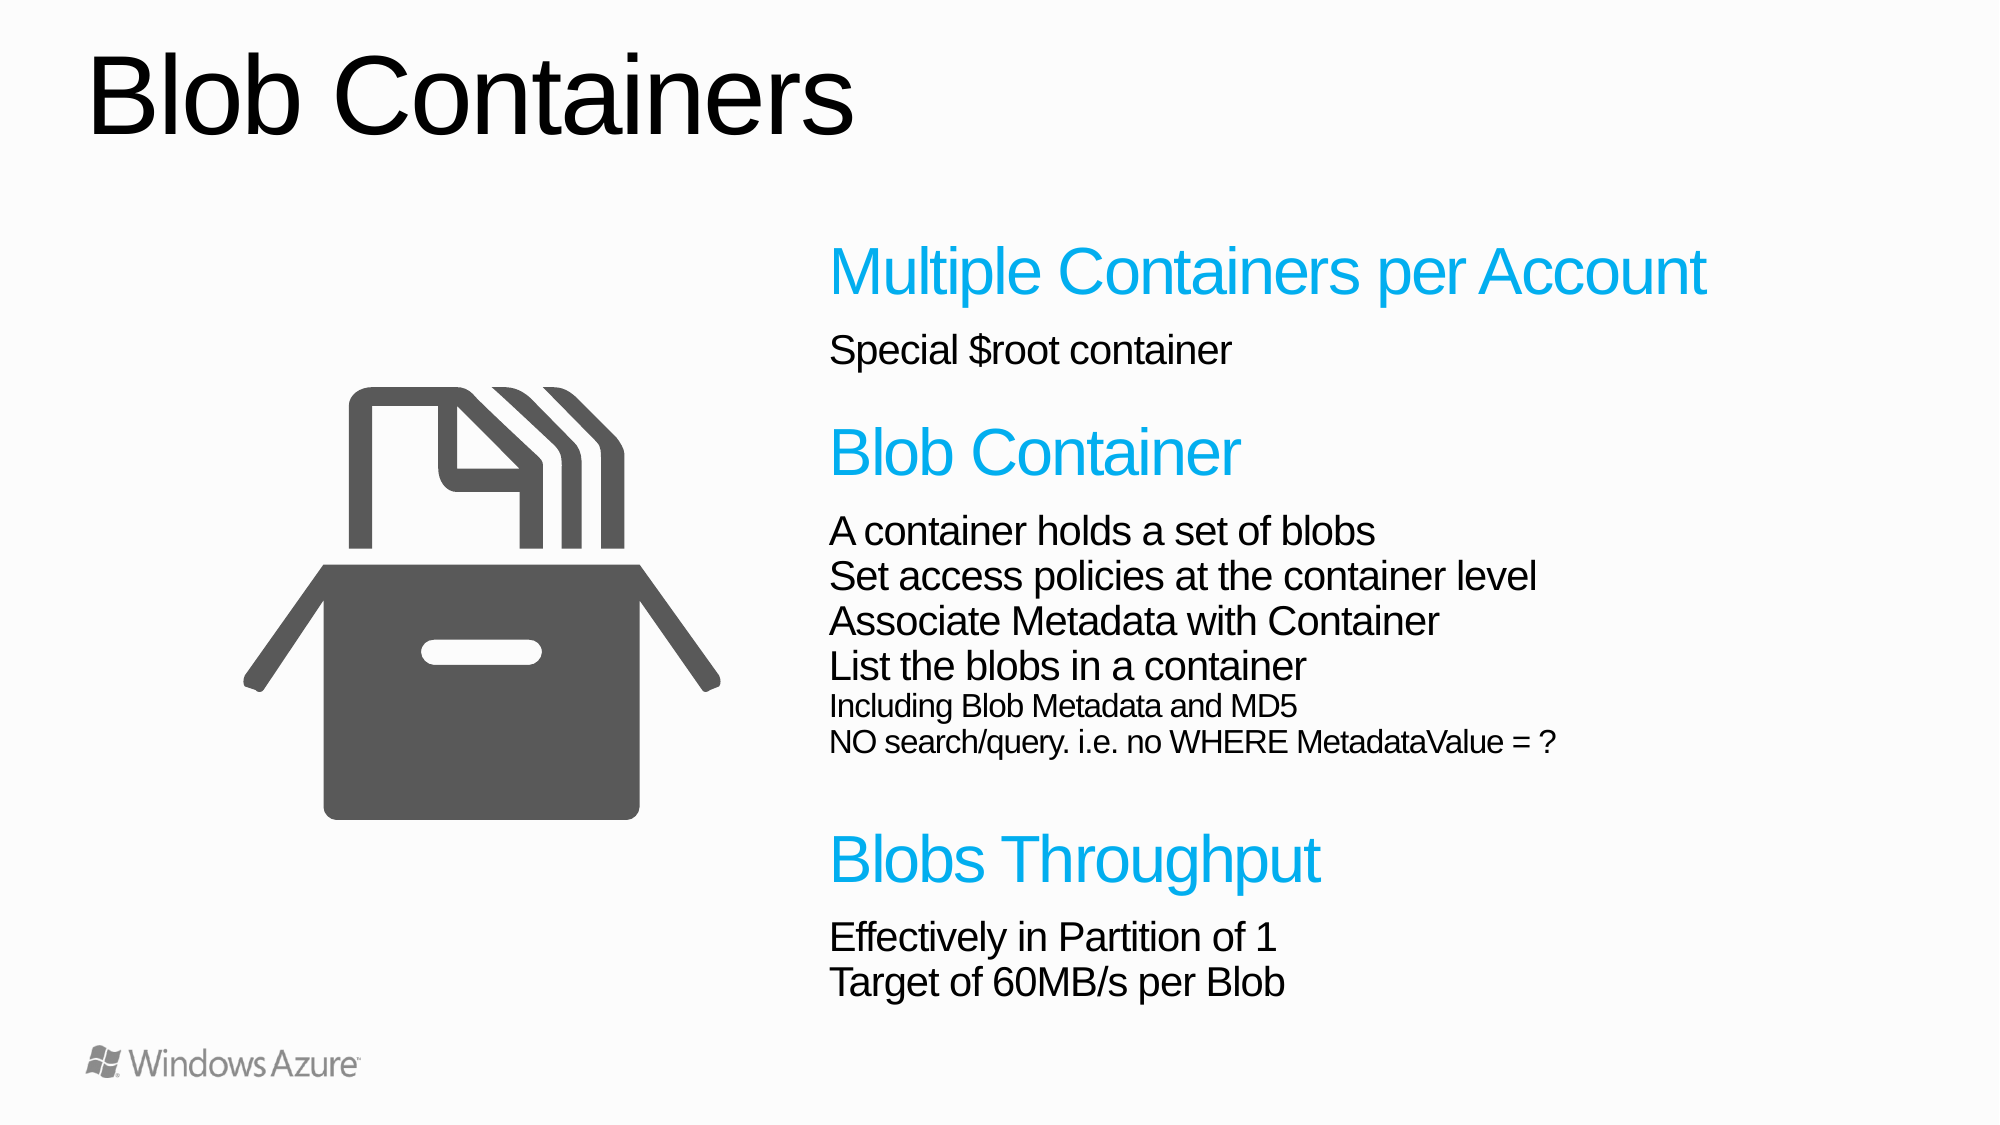

# Blob Containers
Multiple Containers per Account
Special $root container

Blob Container
A container holds a set of blobs
Set access policies at the container level
Associate Metadata with Container
List the blobs in a container
Including Blob Metadata and MD5
NO search/query. i.e. no WHERE MetadataValue = ?

Blobs Throughput
Effectively in Partition of 1
Target of 60MB/s per Blob